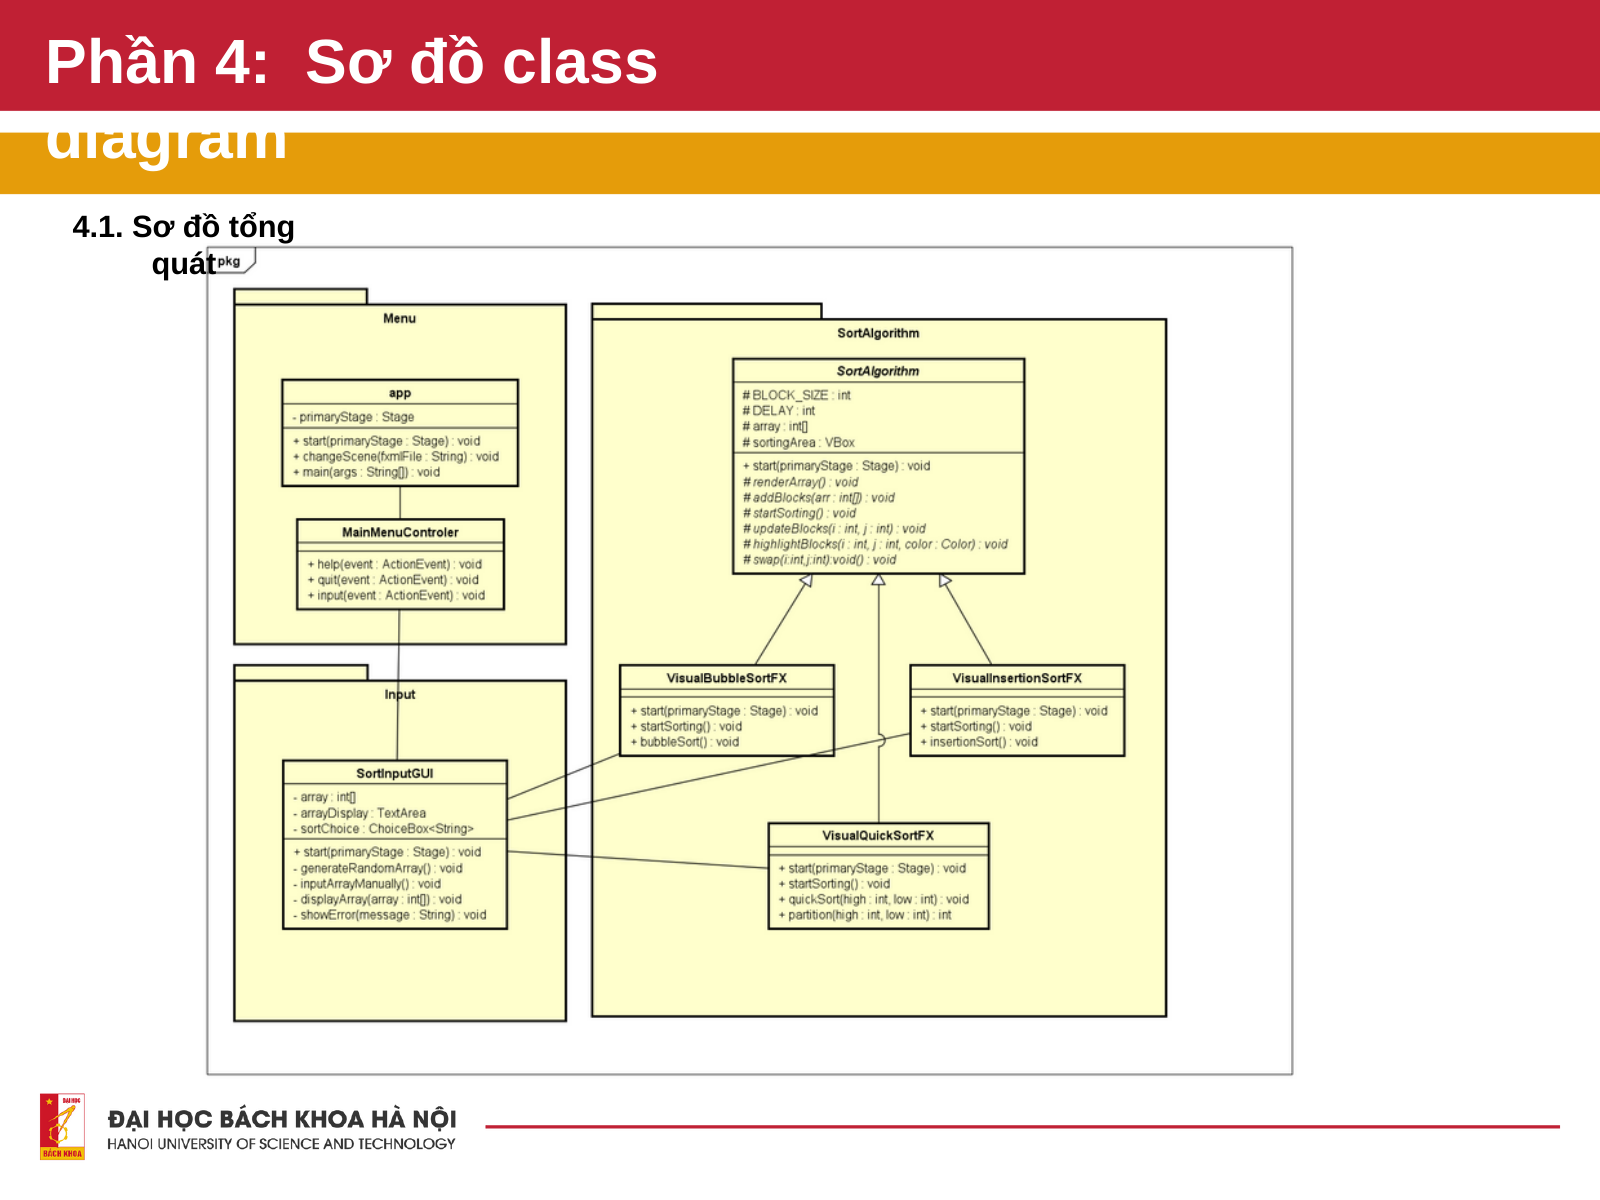

Phần 4:  Sơ đồ class diagram
4.1. Sơ đồ tổng quát

5